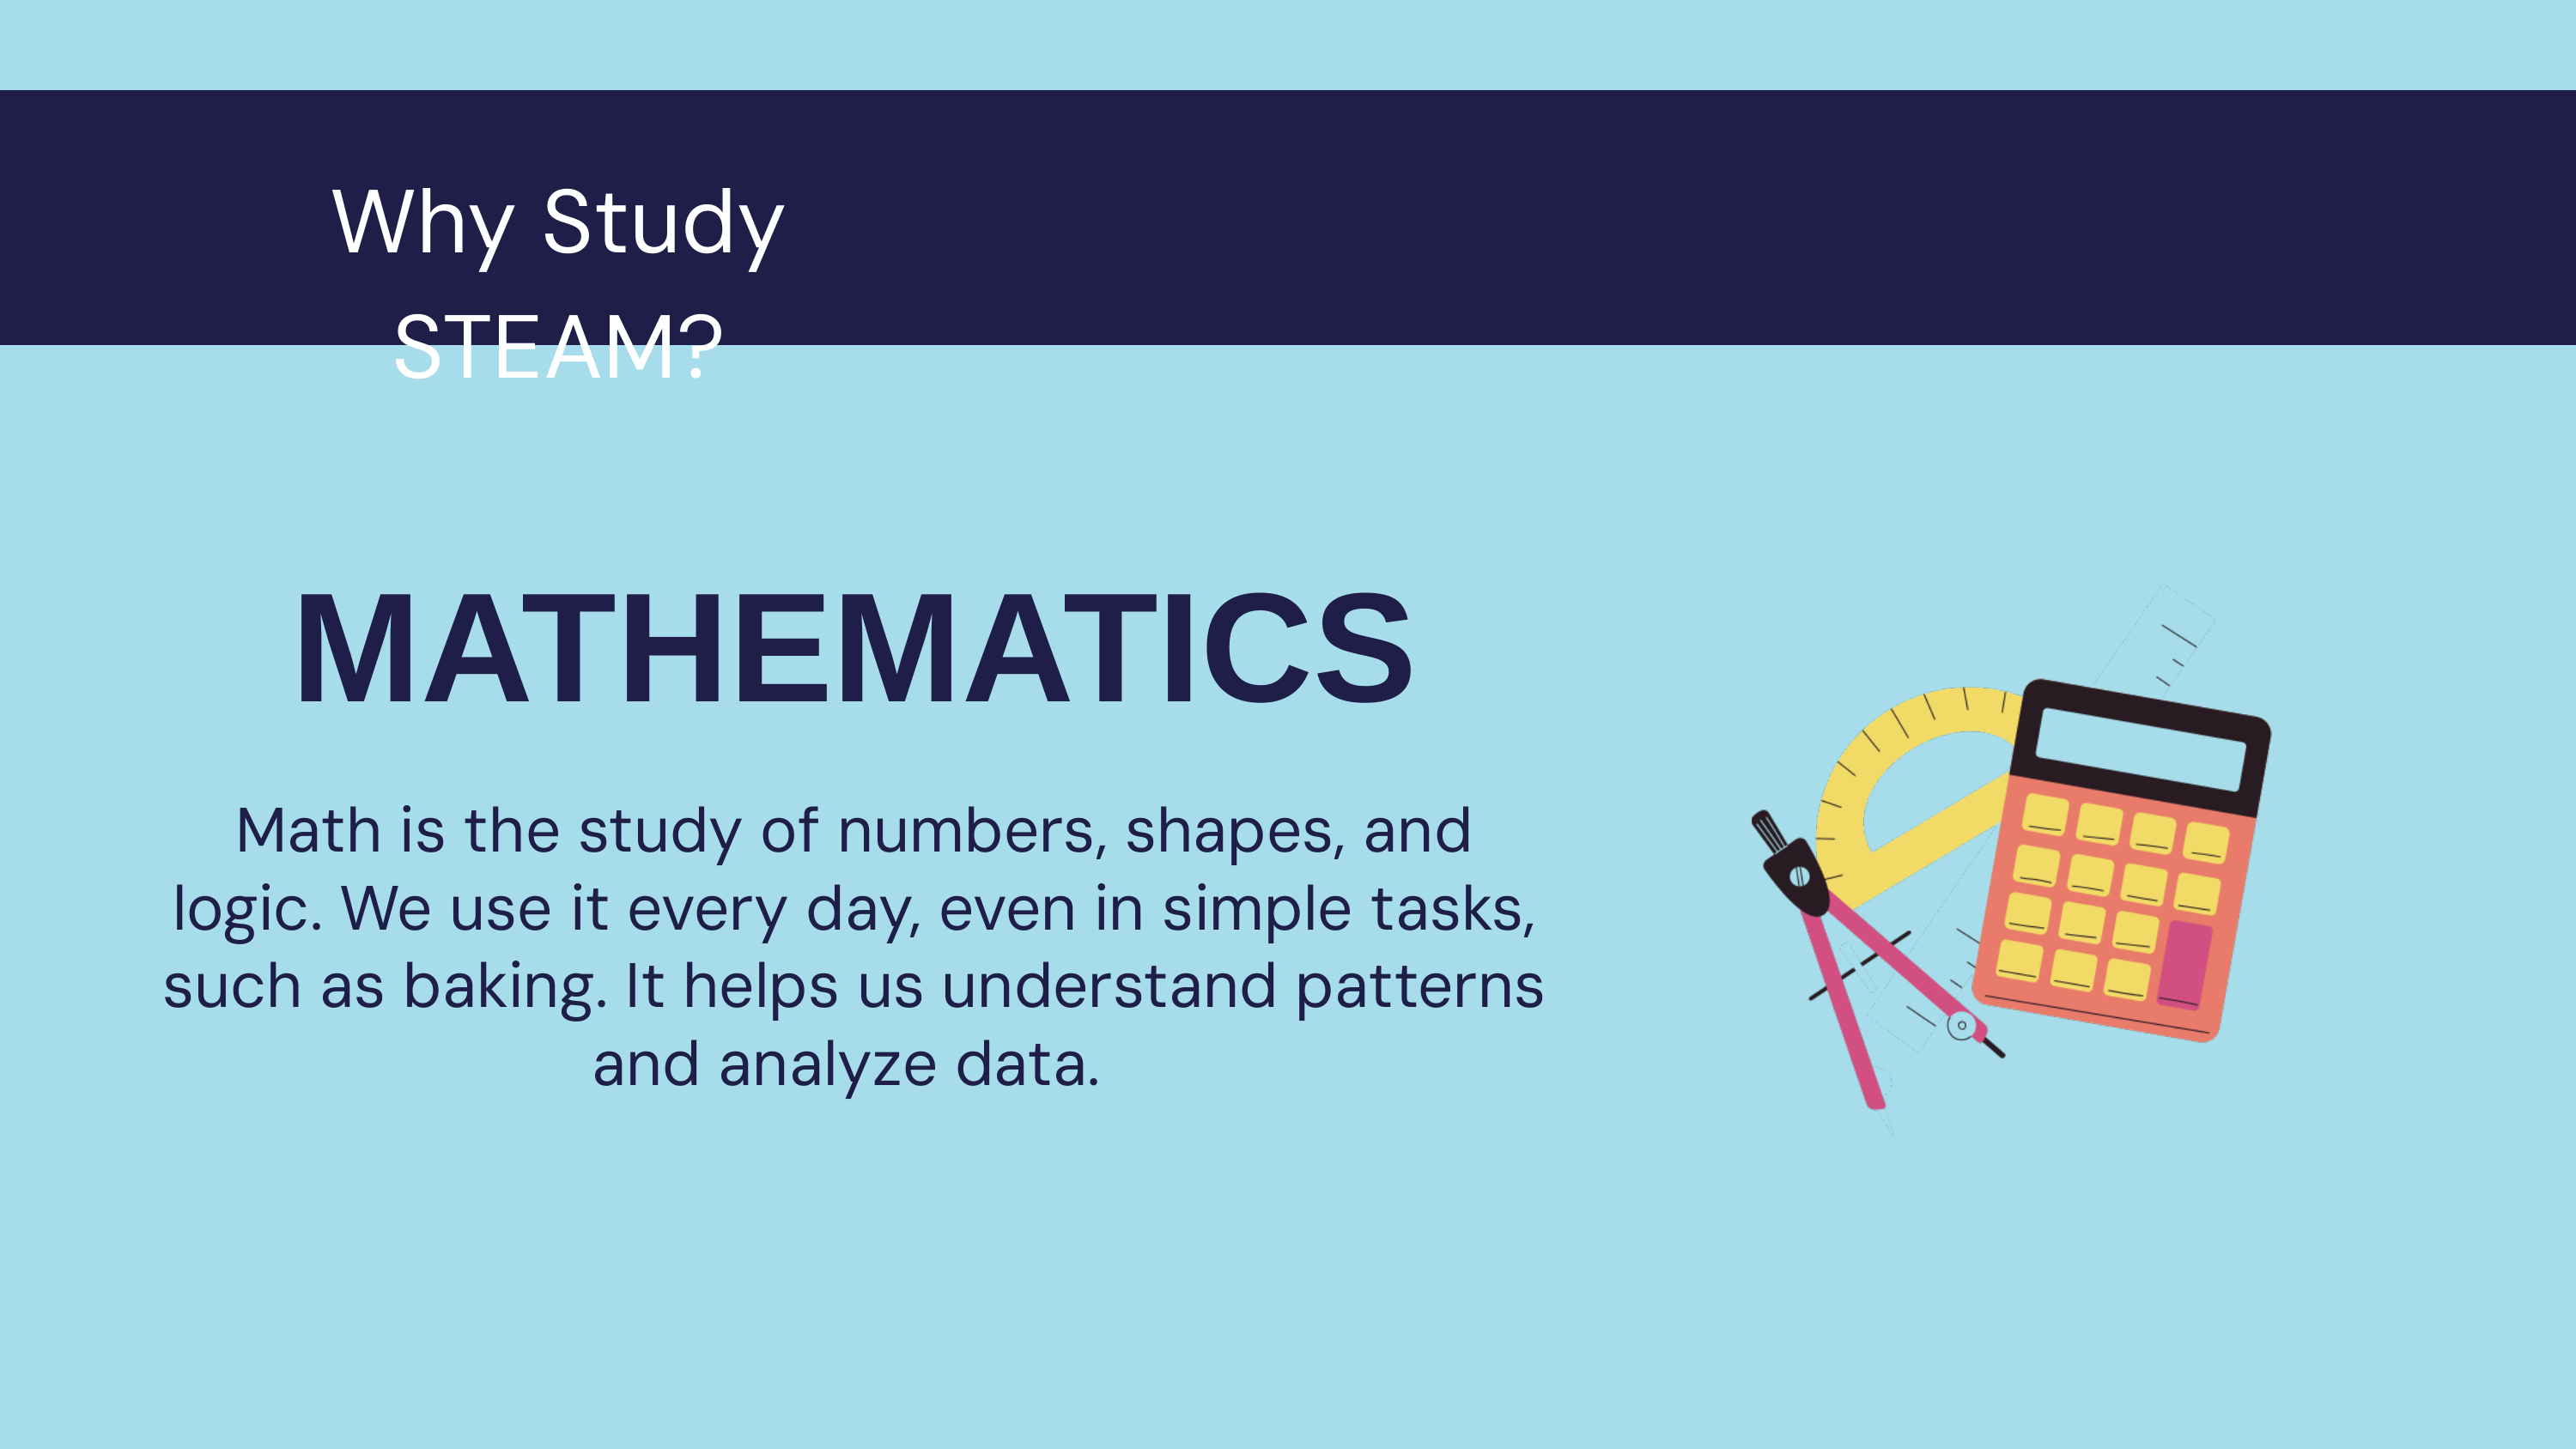

Why Study STEAM?
MATHEMATICS

Math is the study of numbers, shapes, and logic. We use it every day, even in simple tasks, such as baking. It helps us understand patterns and analyze data.